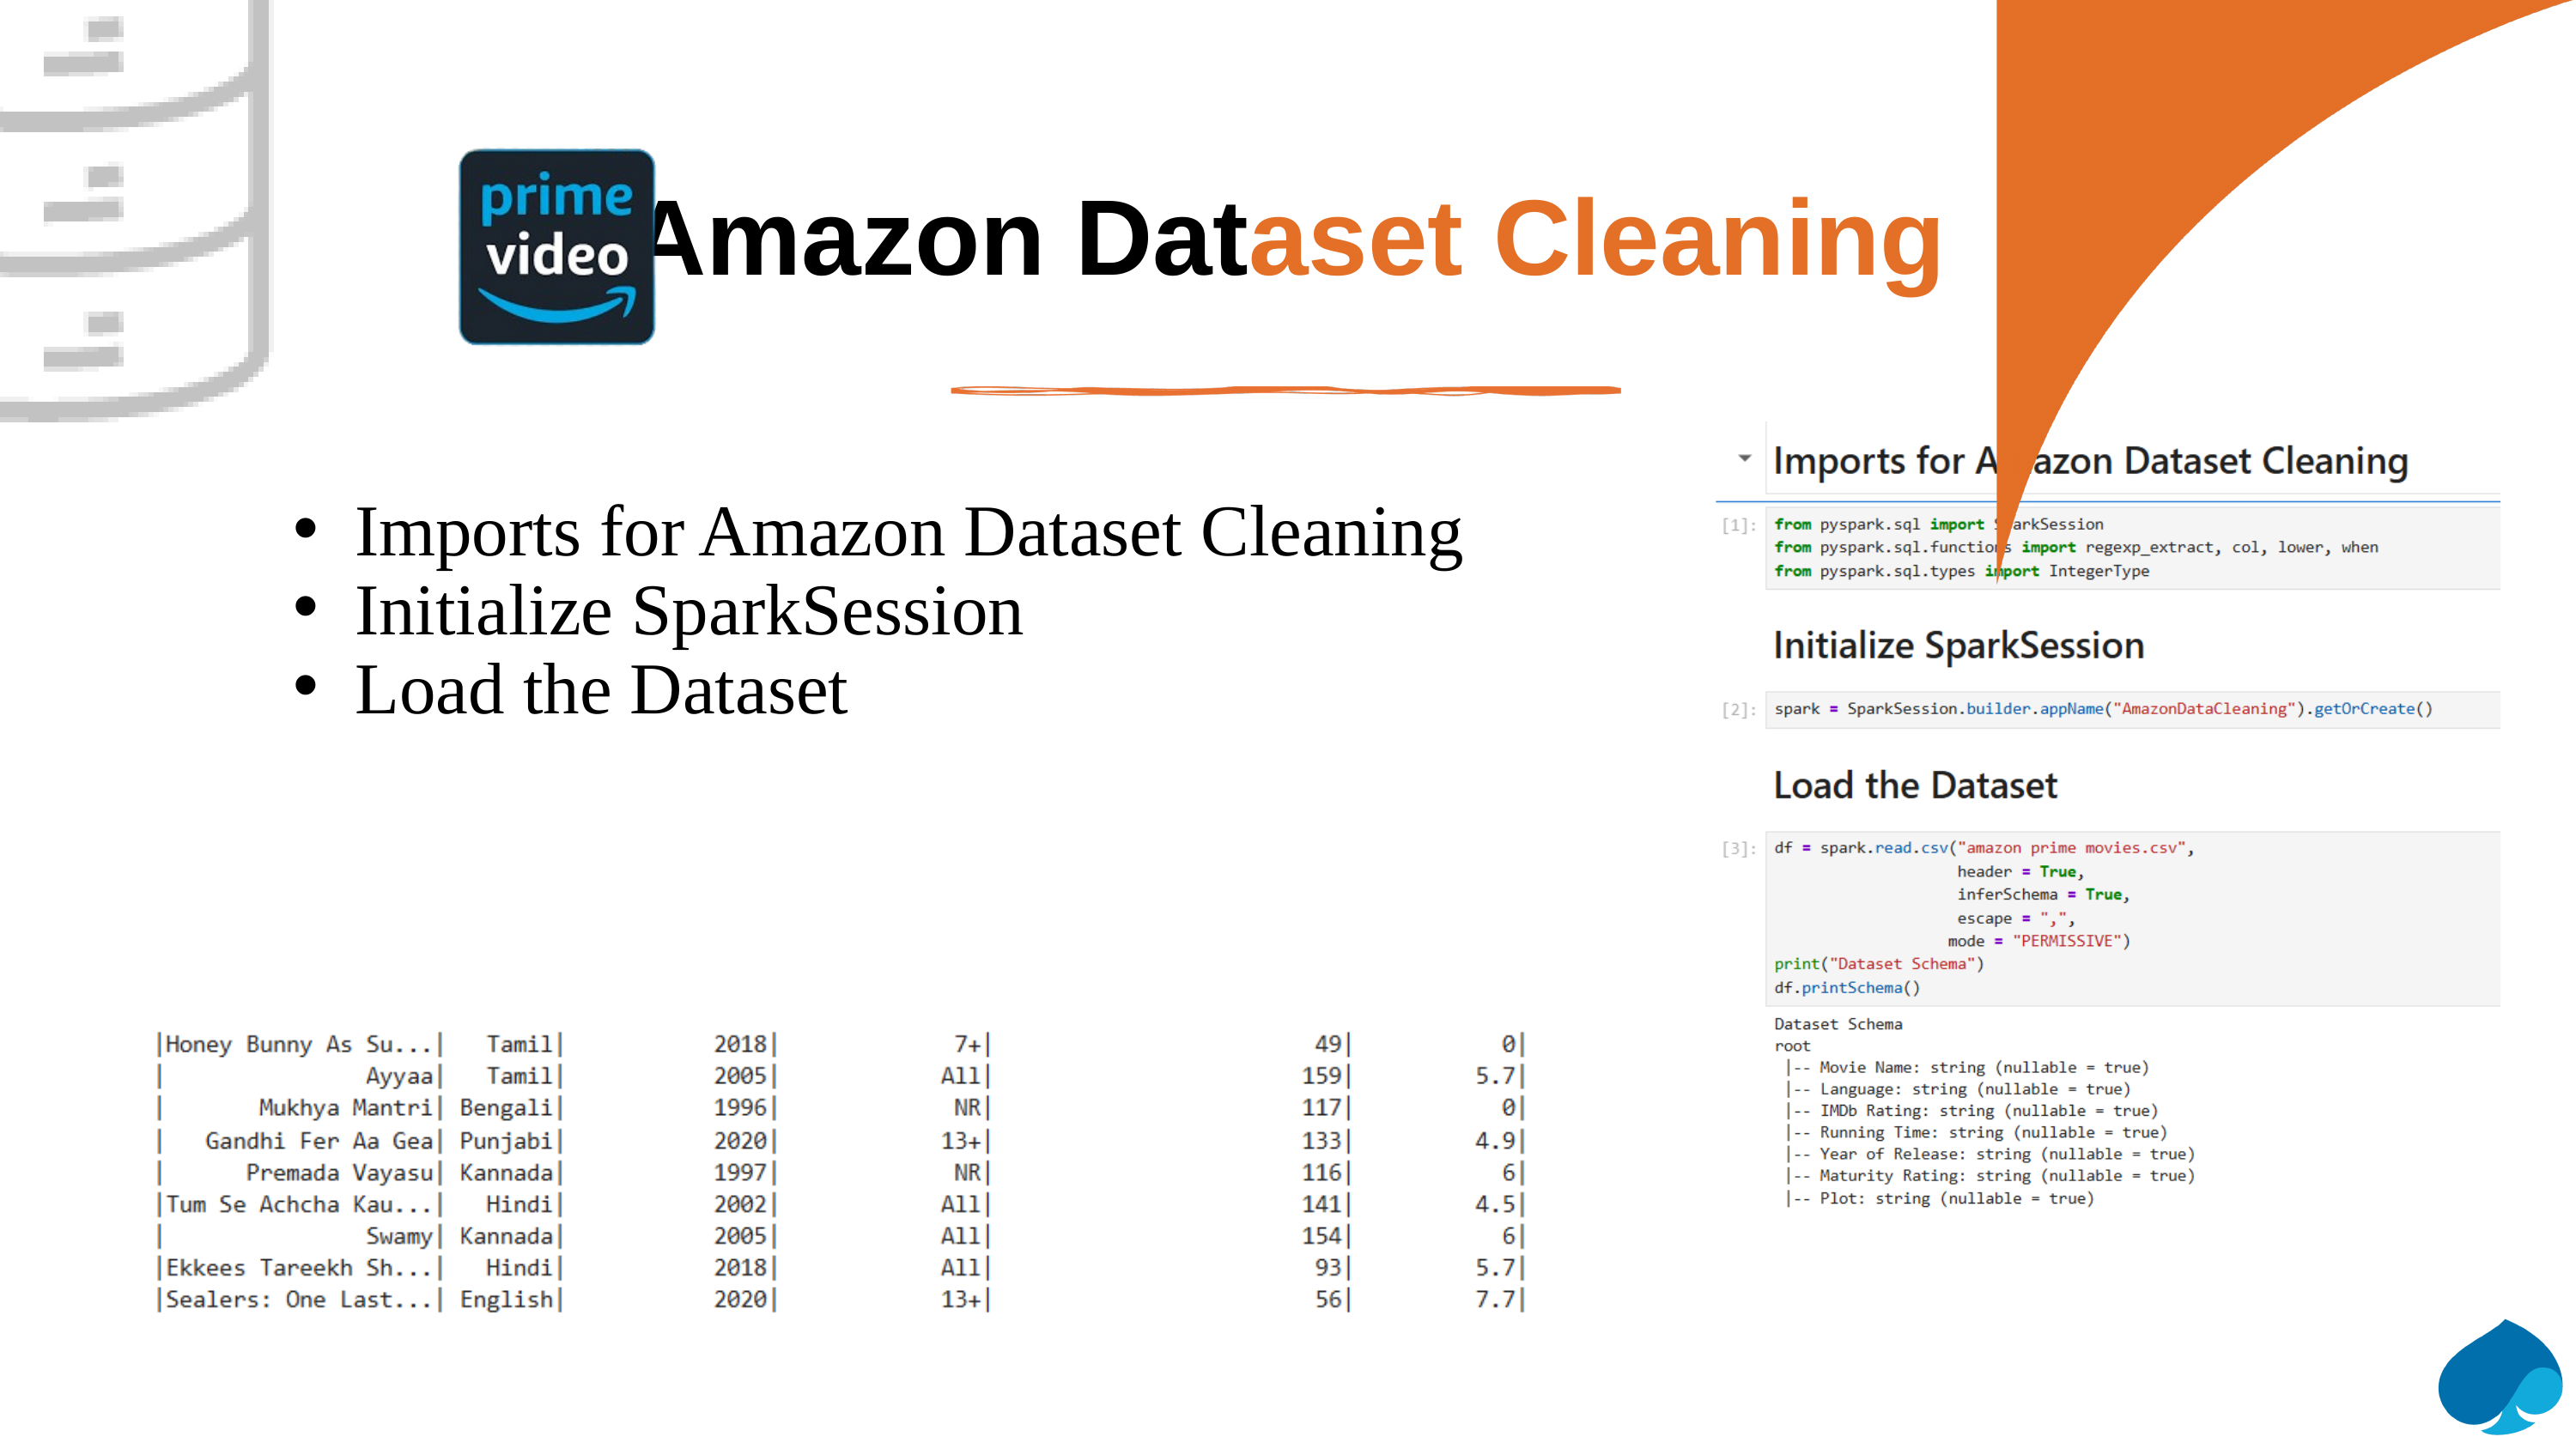

Amazon Dataset Cleaning

Imports for Amazon Dataset Cleaning
Initialize SparkSession
Load the Dataset